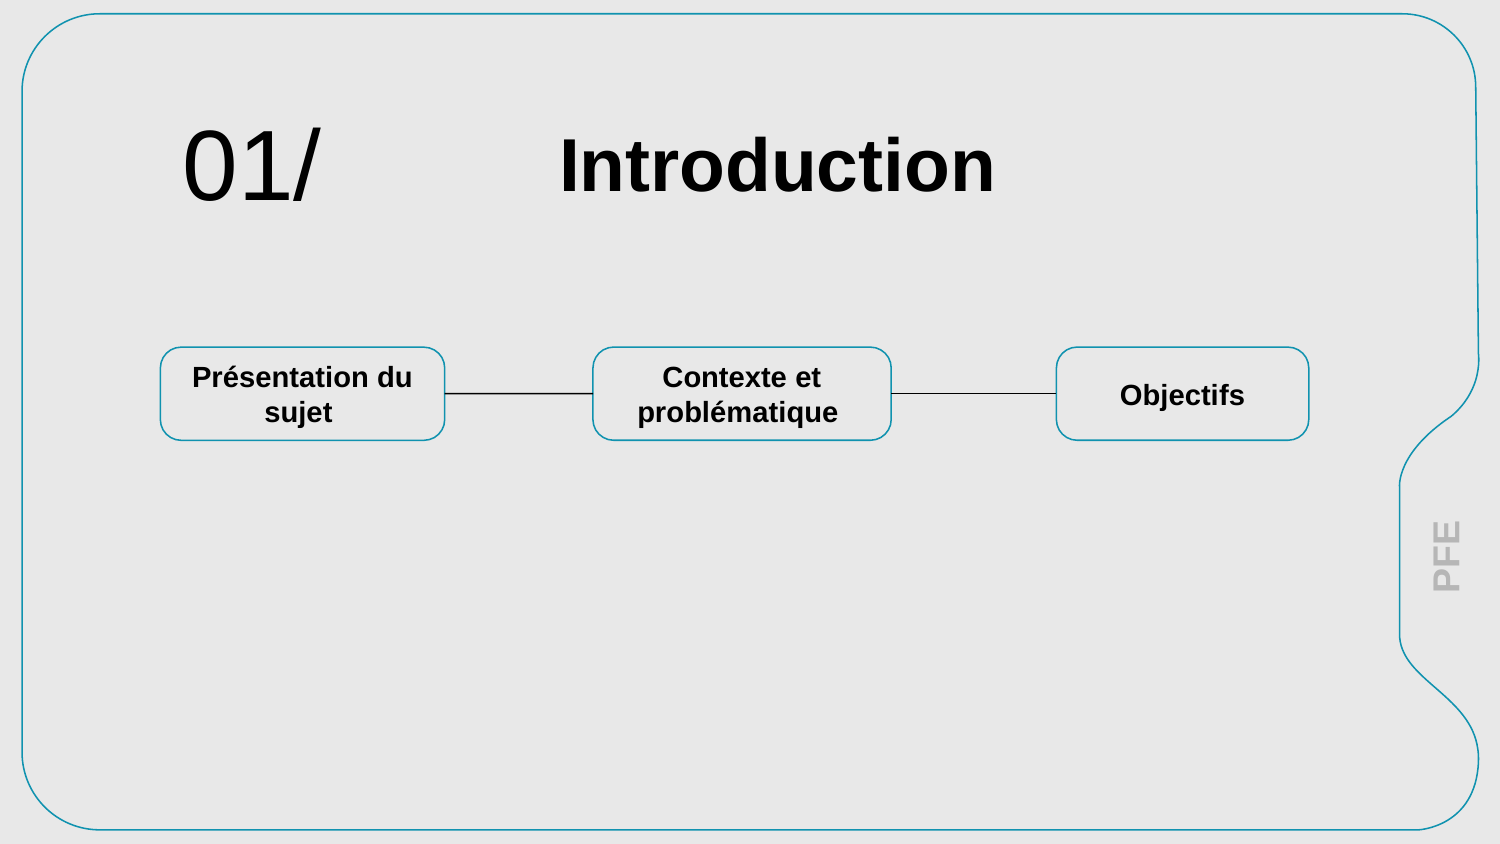

01/
# Introduction
Contexte et problématique
Objectifs
Présentation du sujet
PFE